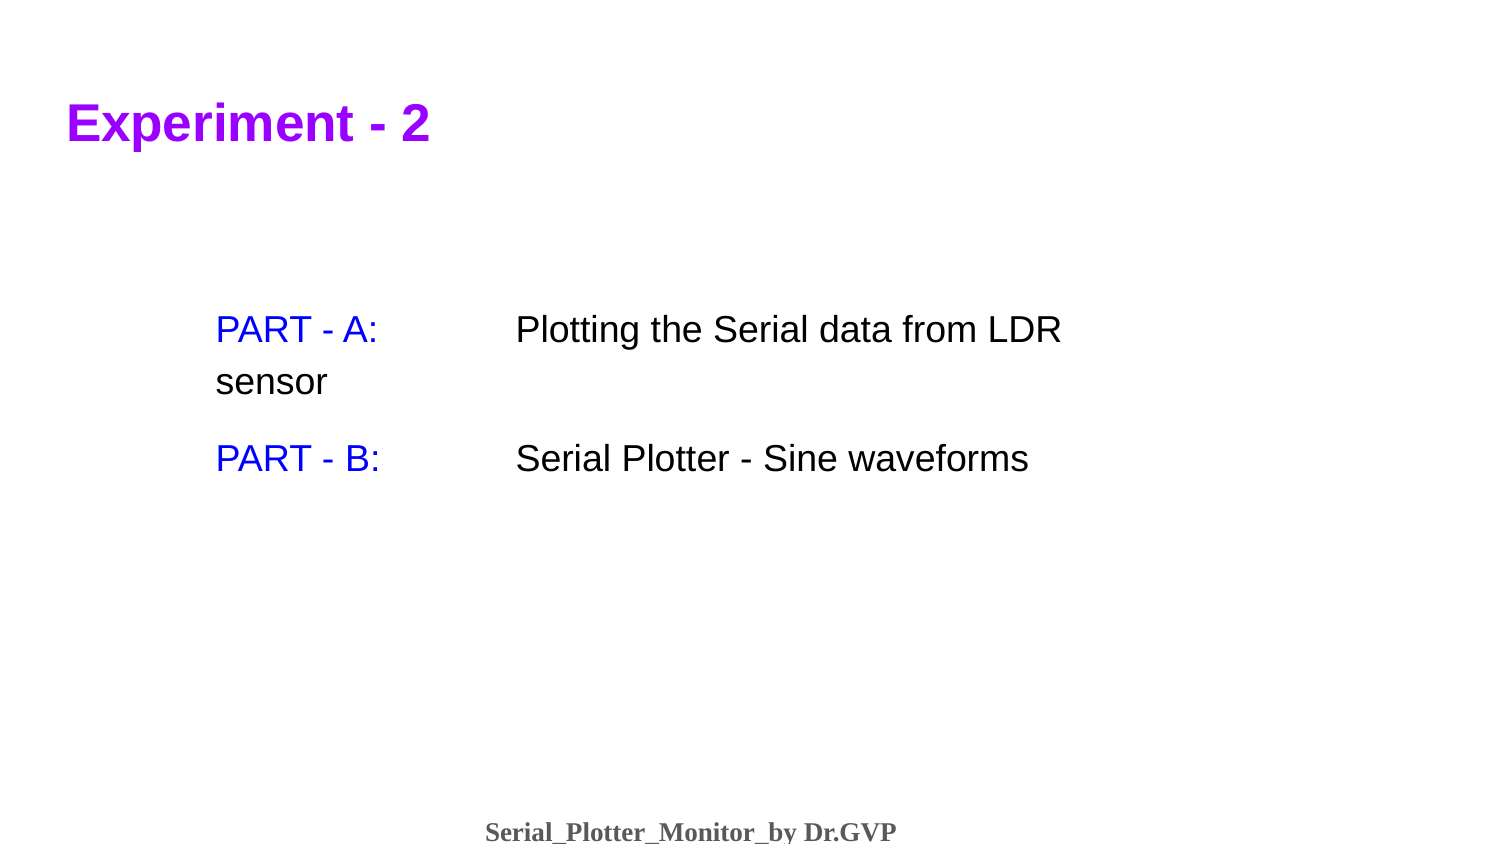

# Experiment - 2
PART - A:	Plotting the Serial data from LDR sensor
PART - B:	Serial Plotter - Sine waveforms

Dr. G. V. Prasanna Anjaneyulu